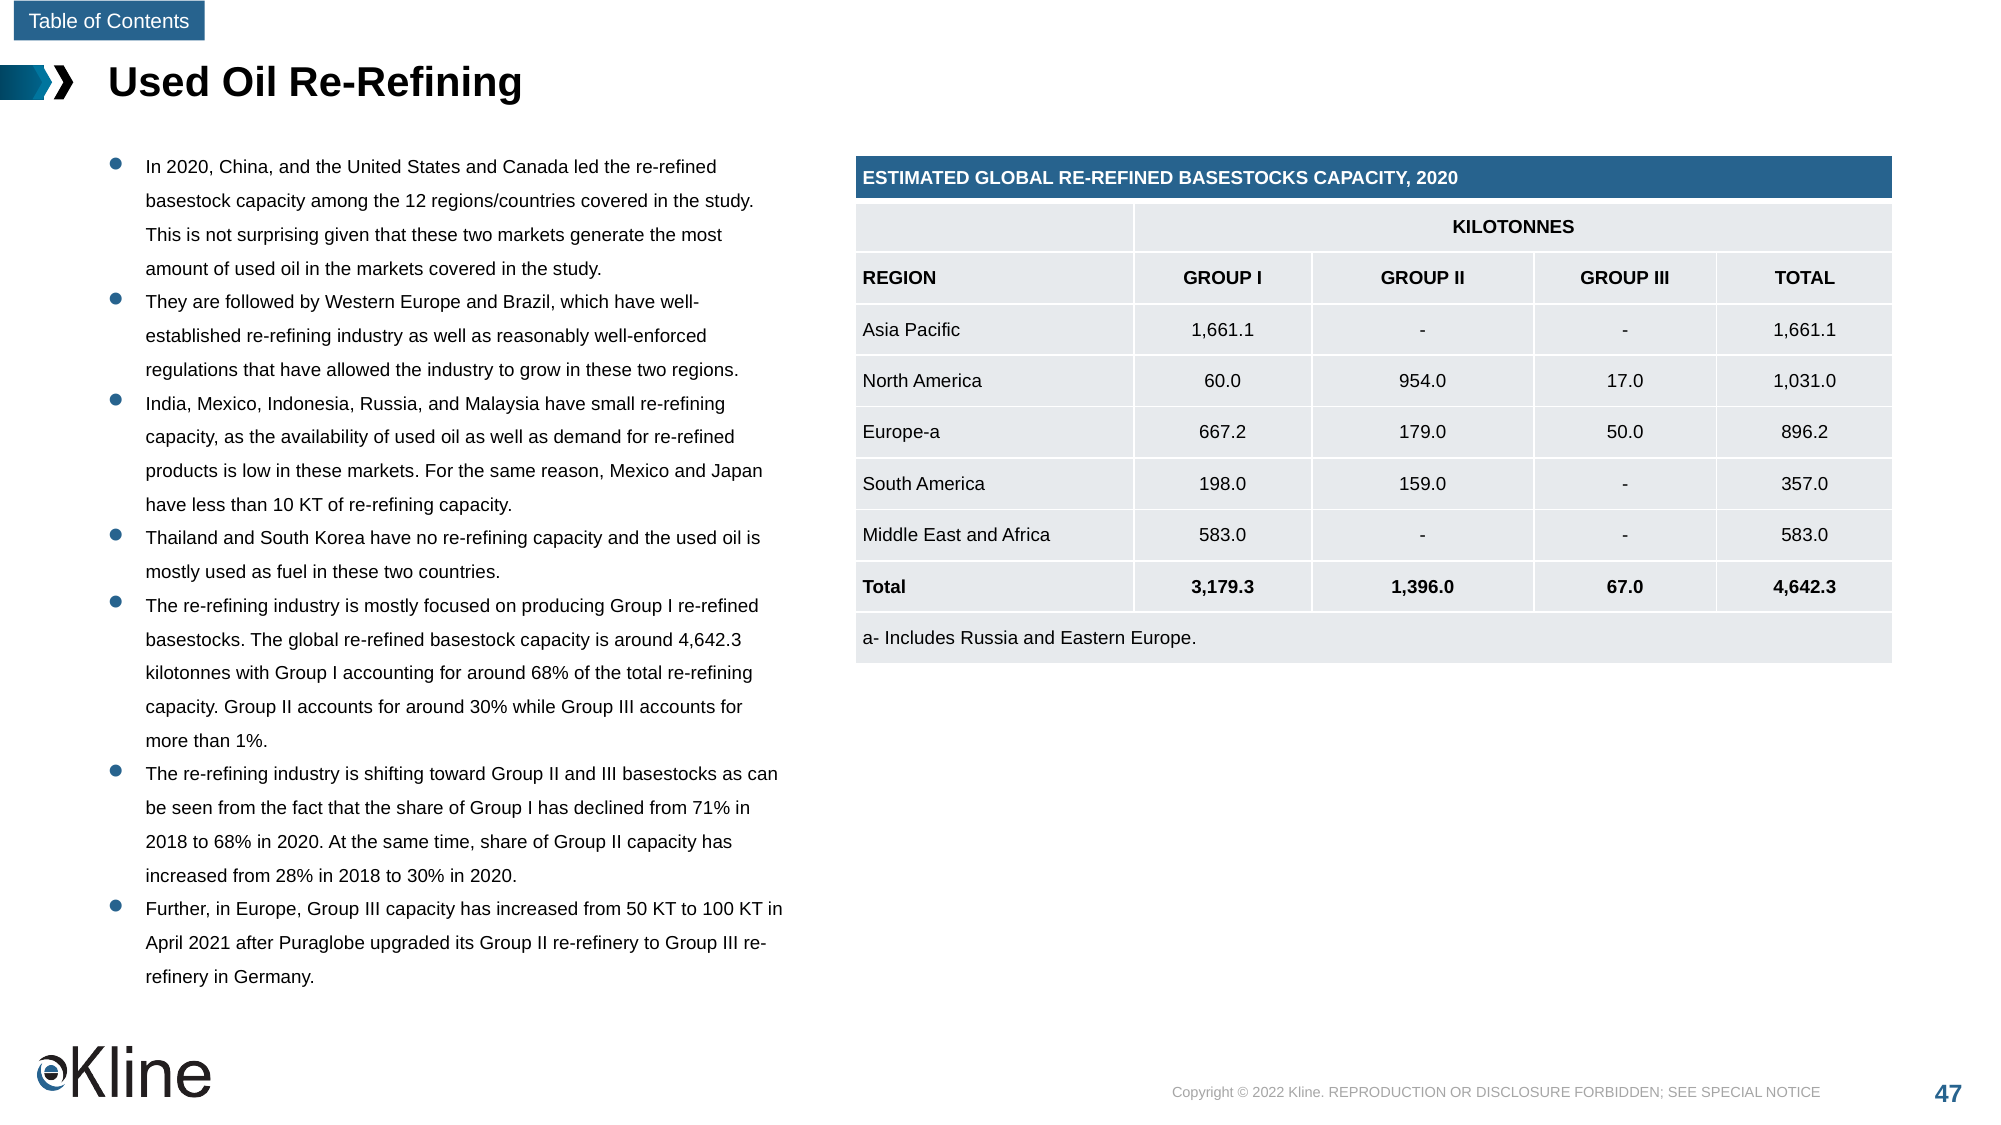

# Used Oil Re-Refining
In 2020, China, and the United States and Canada led the re-refined basestock capacity among the 12 regions/countries covered in the study. This is not surprising given that these two markets generate the most amount of used oil in the markets covered in the study.
They are followed by Western Europe and Brazil, which have well-established re-refining industry as well as reasonably well-enforced regulations that have allowed the industry to grow in these two regions.
India, Mexico, Indonesia, Russia, and Malaysia have small re-refining capacity, as the availability of used oil as well as demand for re-refined products is low in these markets. For the same reason, Mexico and Japan have less than 10 KT of re-refining capacity.
Thailand and South Korea have no re-refining capacity and the used oil is mostly used as fuel in these two countries.
The re-refining industry is mostly focused on producing Group I re-refined basestocks. The global re-refined basestock capacity is around 4,642.3 kilotonnes with Group I accounting for around 68% of the total re-refining capacity. Group II accounts for around 30% while Group III accounts for more than 1%.
The re-refining industry is shifting toward Group II and III basestocks as can be seen from the fact that the share of Group I has declined from 71% in 2018 to 68% in 2020. At the same time, share of Group II capacity has increased from 28% in 2018 to 30% in 2020.
Further, in Europe, Group III capacity has increased from 50 KT to 100 KT in April 2021 after Puraglobe upgraded its Group II re-refinery to Group III re-refinery in Germany.
| ESTIMATED GLOBAL RE-REFINED BASESTOCKS CAPACITY, 2020 |  |  |  |  |
| --- | --- | --- | --- | --- |
|  | KILOTONNES |  |  |  |
| REGION | GROUP I | GROUP II | GROUP III | TOTAL |
| Asia Pacific | 1,661.1 | - | - | 1,661.1 |
| North America | 60.0 | 954.0 | 17.0 | 1,031.0 |
| Europe-a | 667.2 | 179.0 | 50.0 | 896.2 |
| South America | 198.0 | 159.0 | - | 357.0 |
| Middle East and Africa | 583.0 | - | - | 583.0 |
| Total | 3,179.3 | 1,396.0 | 67.0 | 4,642.3 |
| a- Includes Russia and Eastern Europe. |  |  |  |  |